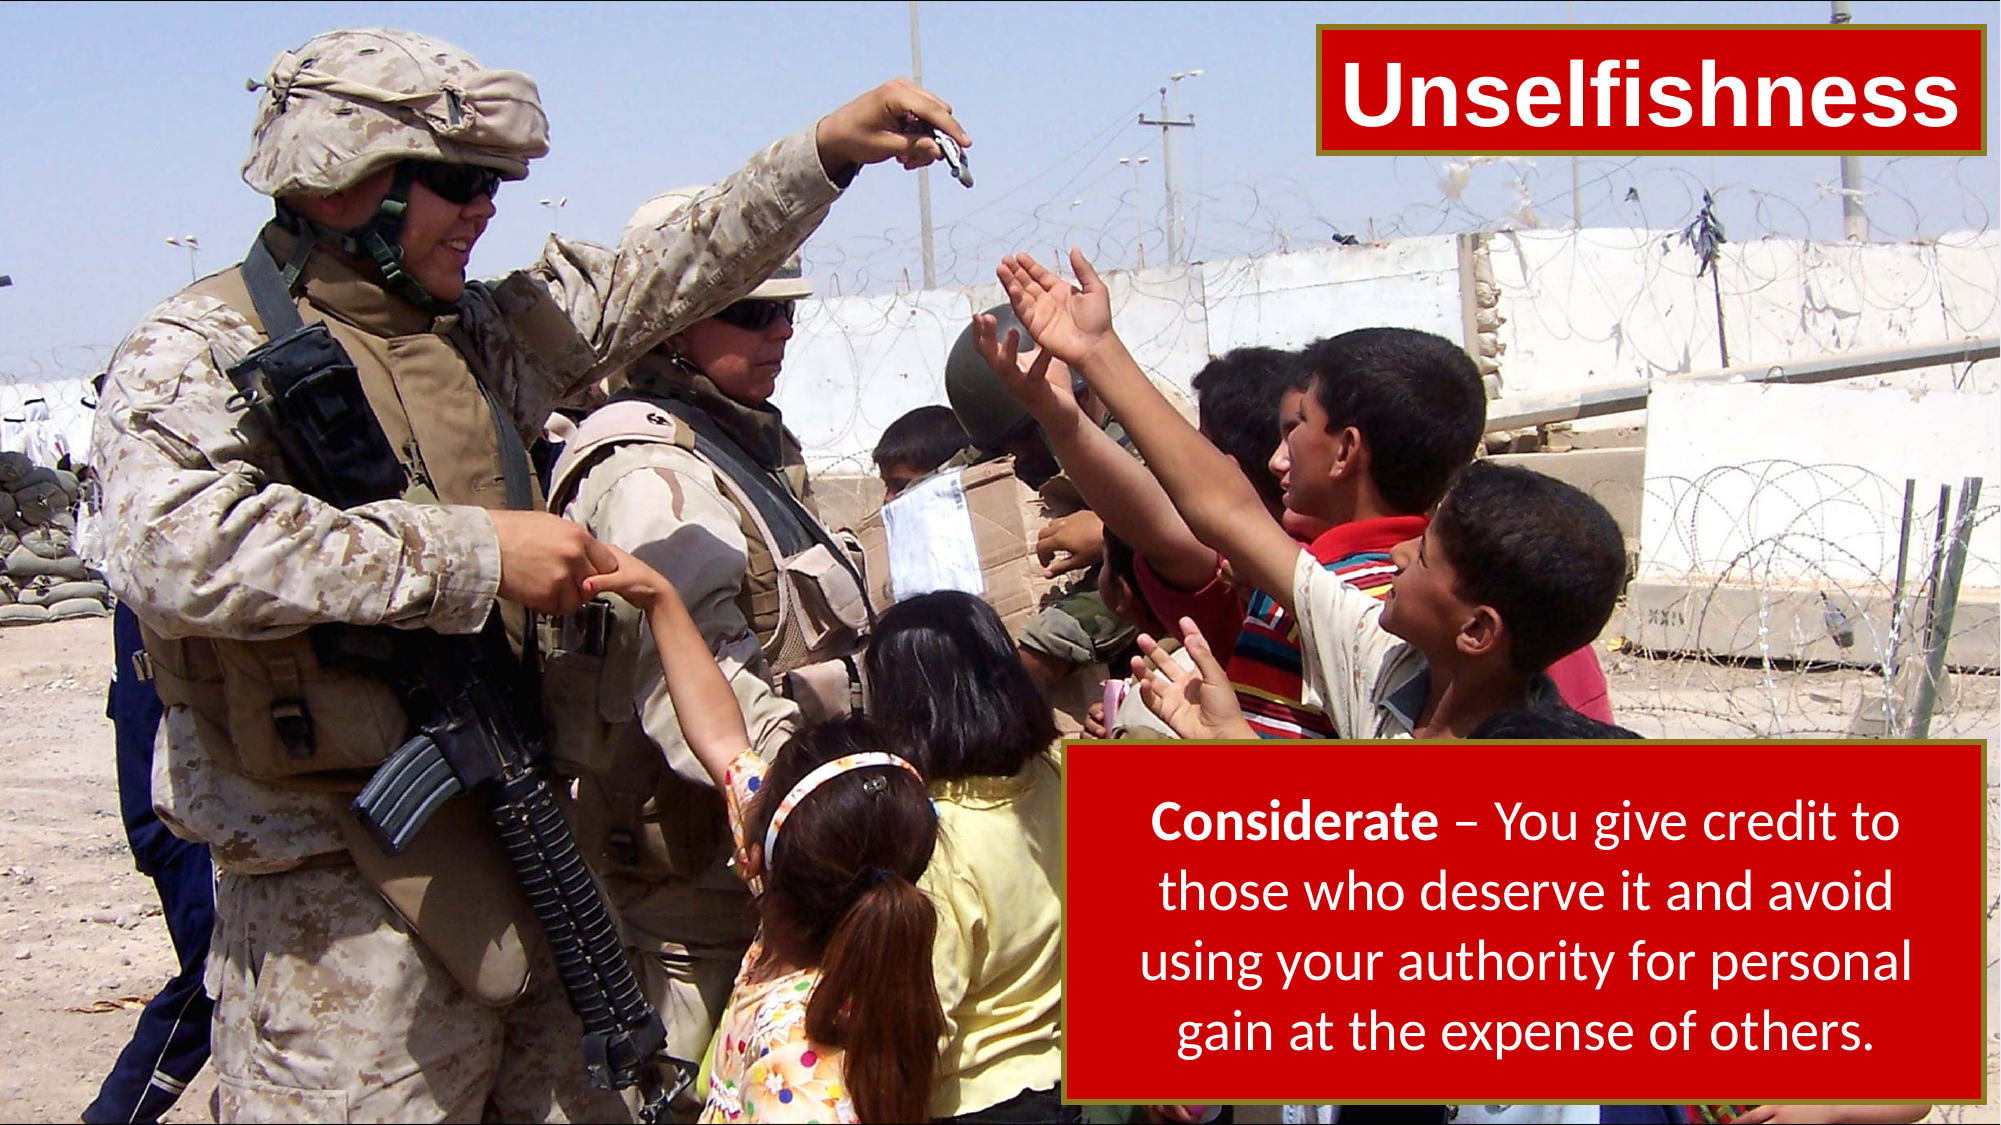

Unselfishness

Considerate – You give credit to those who deserve it and avoid using your authority for personal gain at the expense of others.